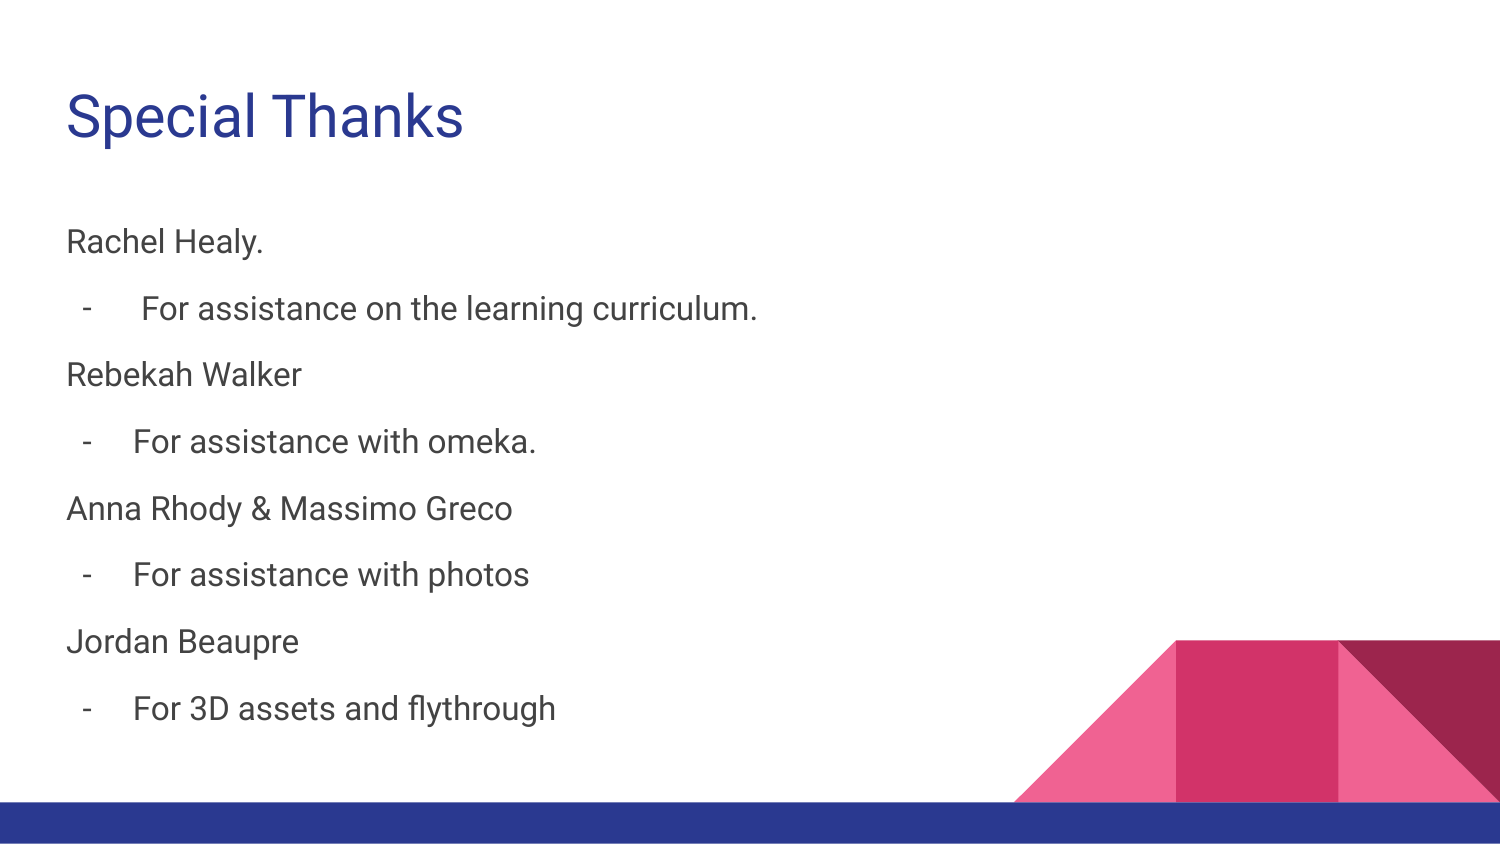

# Special Thanks
Rachel Healy.
 For assistance on the learning curriculum.
Rebekah Walker
For assistance with omeka.
Anna Rhody & Massimo Greco
For assistance with photos
Jordan Beaupre
For 3D assets and flythrough